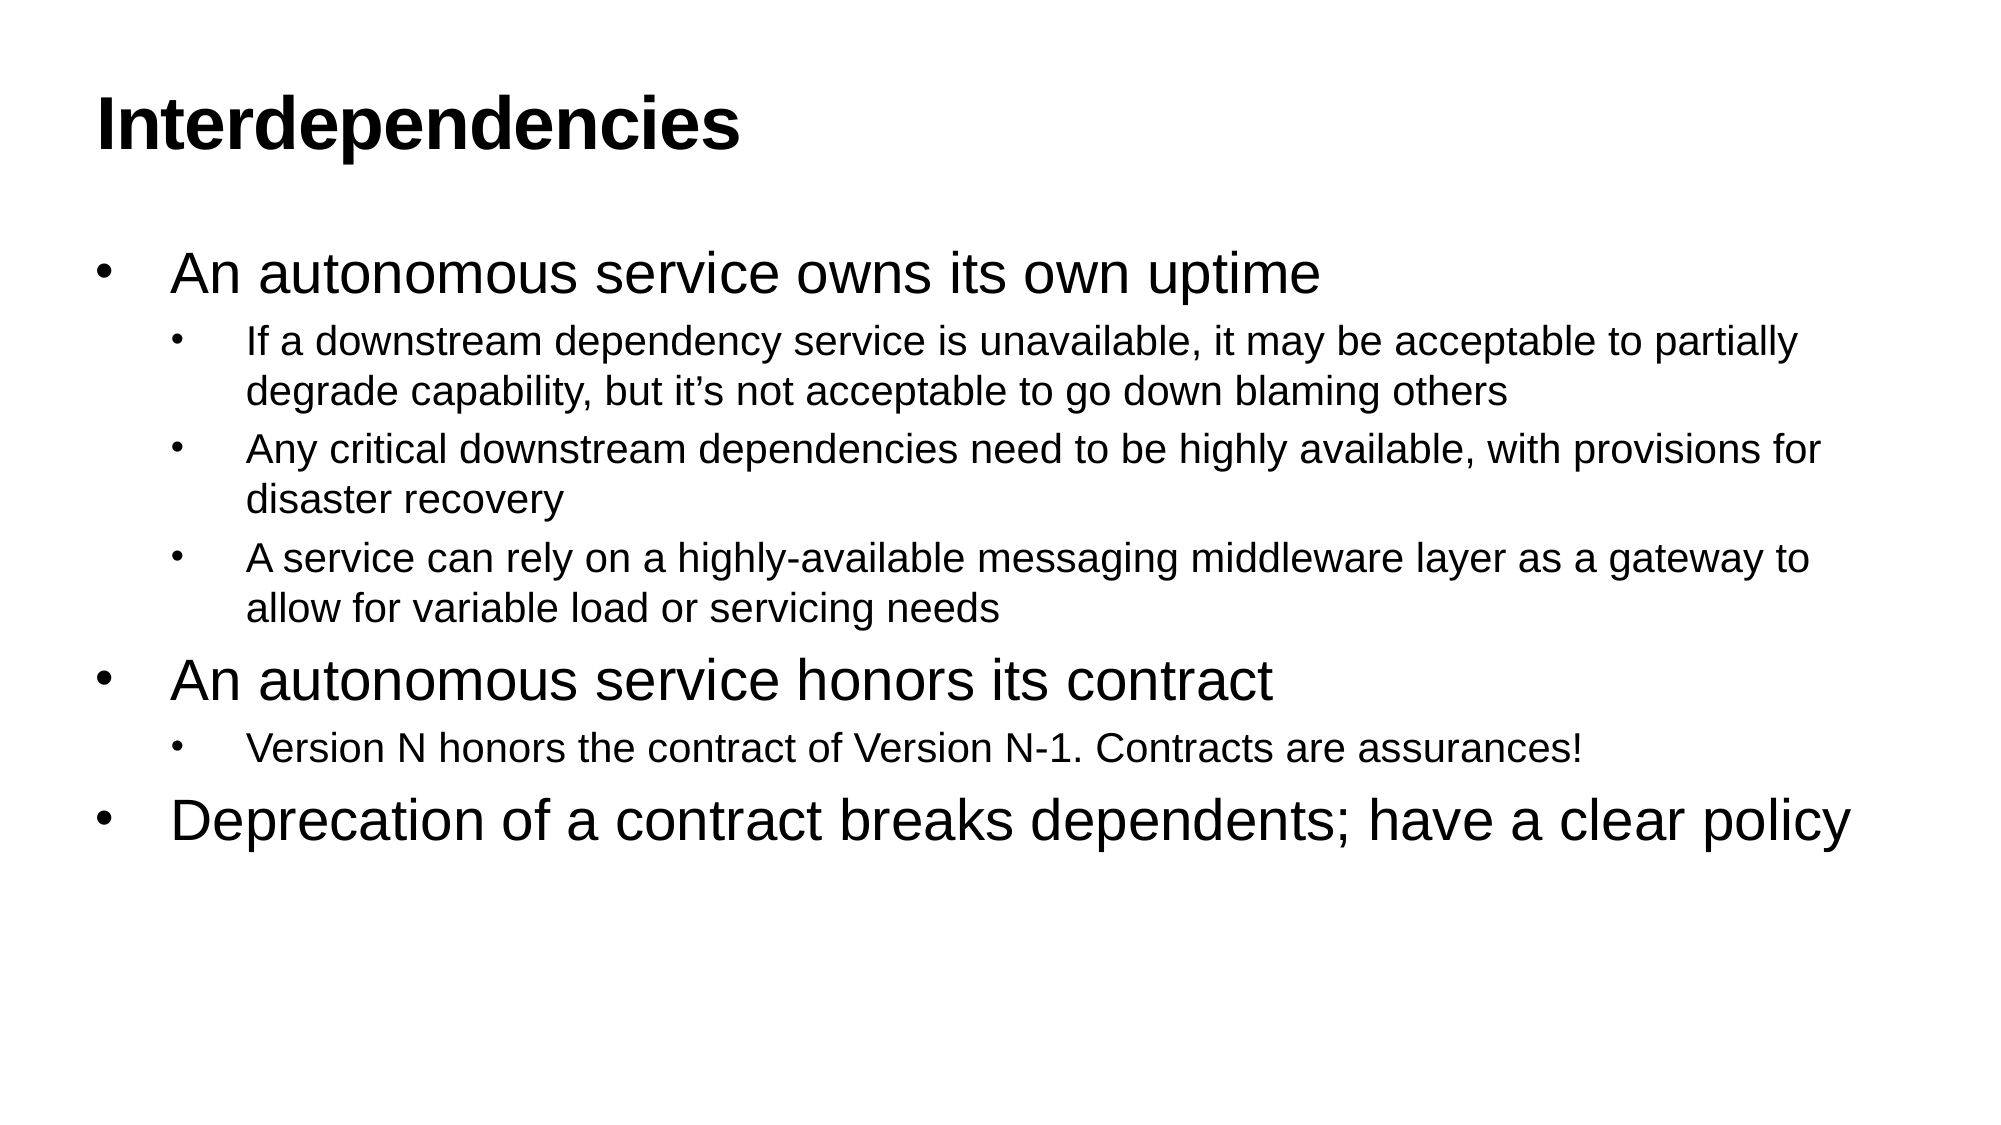

# Interdependencies
An autonomous service owns its own uptime
If a downstream dependency service is unavailable, it may be acceptable to partially degrade capability, but it’s not acceptable to go down blaming others
Any critical downstream dependencies need to be highly available, with provisions for disaster recovery
A service can rely on a highly-available messaging middleware layer as a gateway to allow for variable load or servicing needs
An autonomous service honors its contract
Version N honors the contract of Version N-1. Contracts are assurances!
Deprecation of a contract breaks dependents; have a clear policy